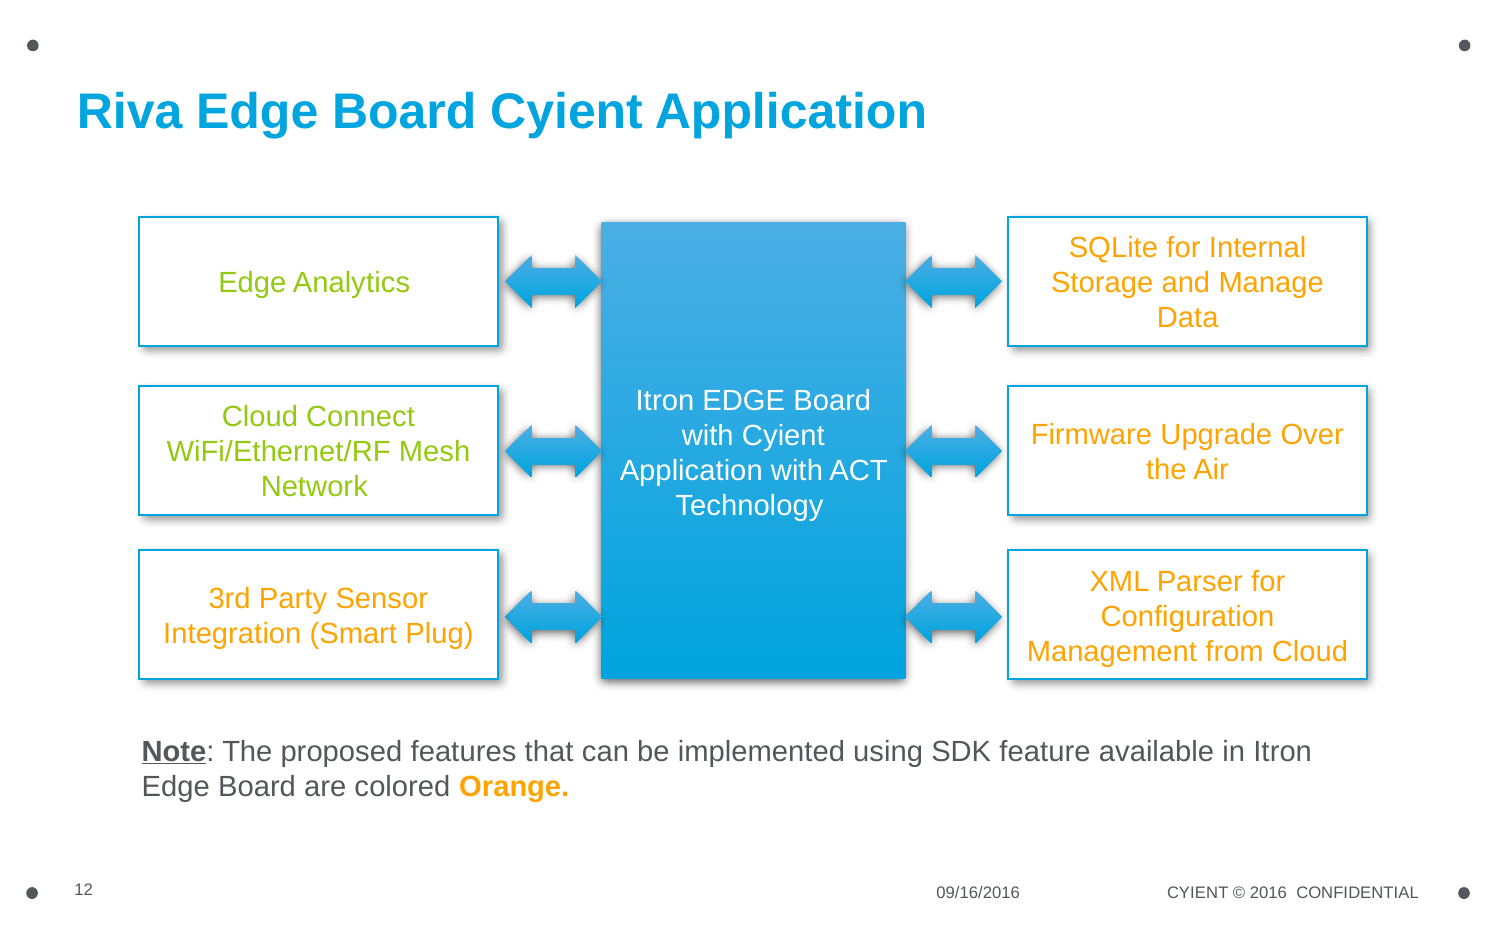

# Riva Edge Board Cyient Application
Edge Analytics
SQLite for Internal Storage and Manage Data
Itron EDGE Board with Cyient Application with ACT Technology

Cloud Connect WiFi/Ethernet/RF Mesh Network
Firmware Upgrade Over the Air

3rd Party Sensor Integration (Smart Plug)
XML Parser for Configuration Management from Cloud

Note: The proposed features that can be implemented using SDK feature available in Itron Edge Board are colored Orange.
12